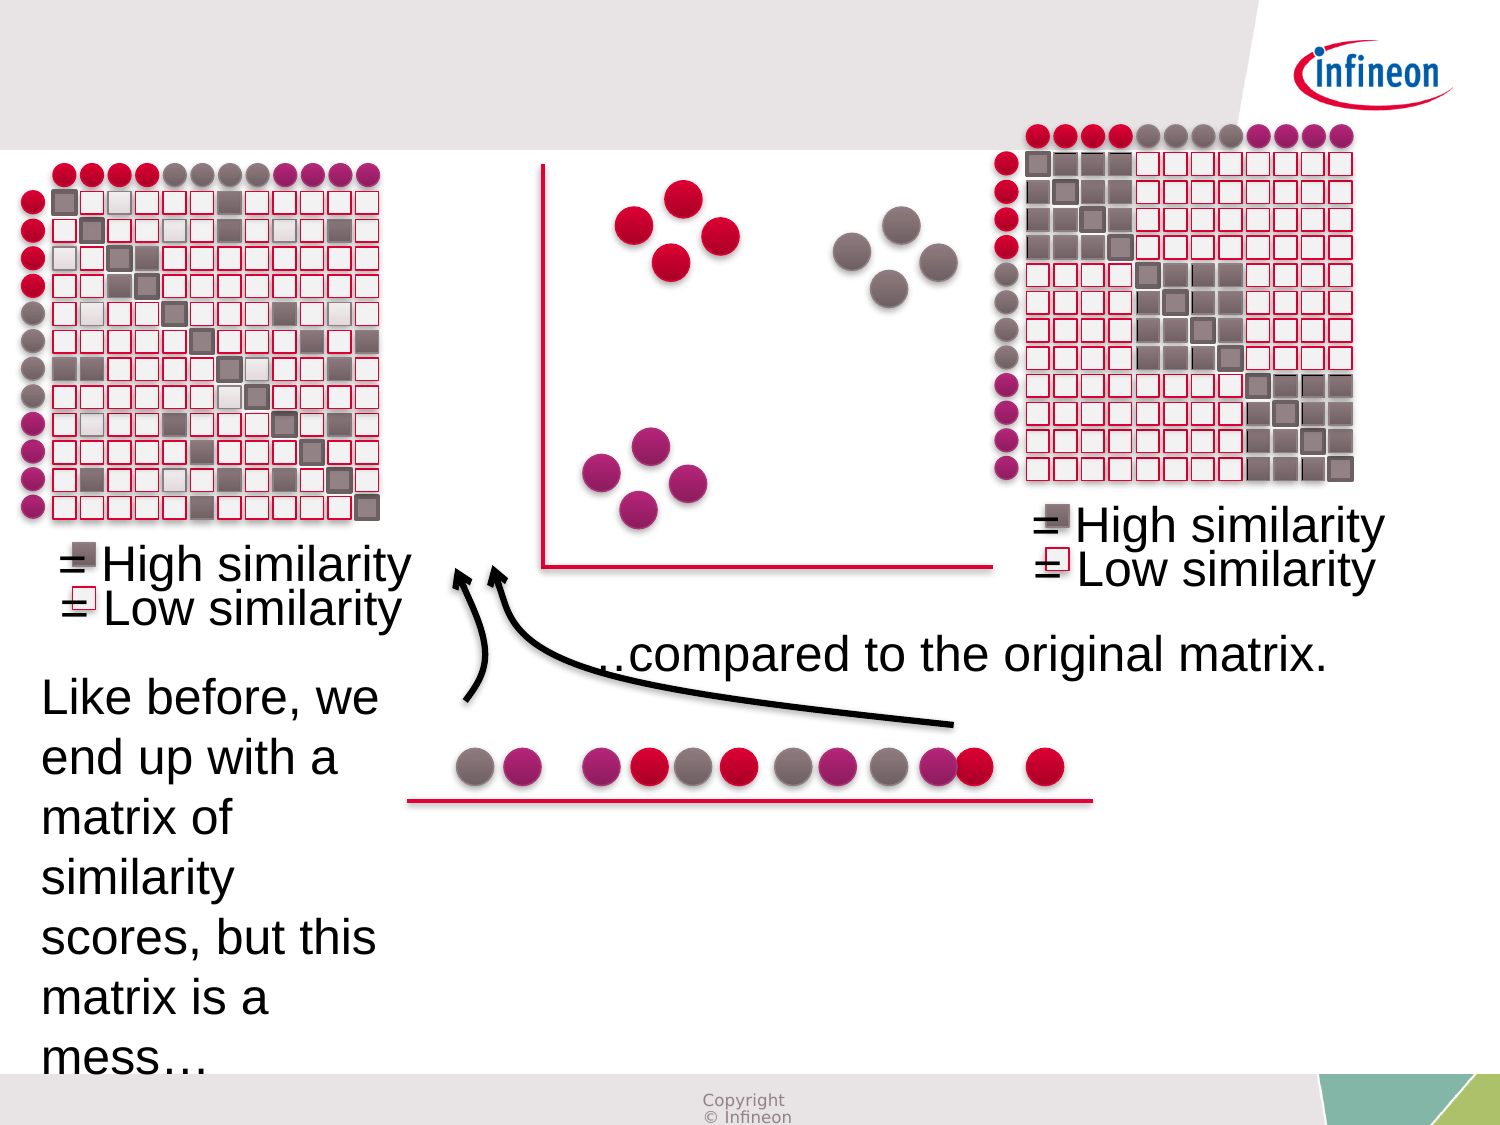

= High similarity

= Low similarity

= High similarity

= Low similarity

…compared to the original matrix.
Like before, we end up with a matrix of similarity scores, but this matrix is a mess…

Copyright © Infineon Technologies AG 2019. All rights reserved.